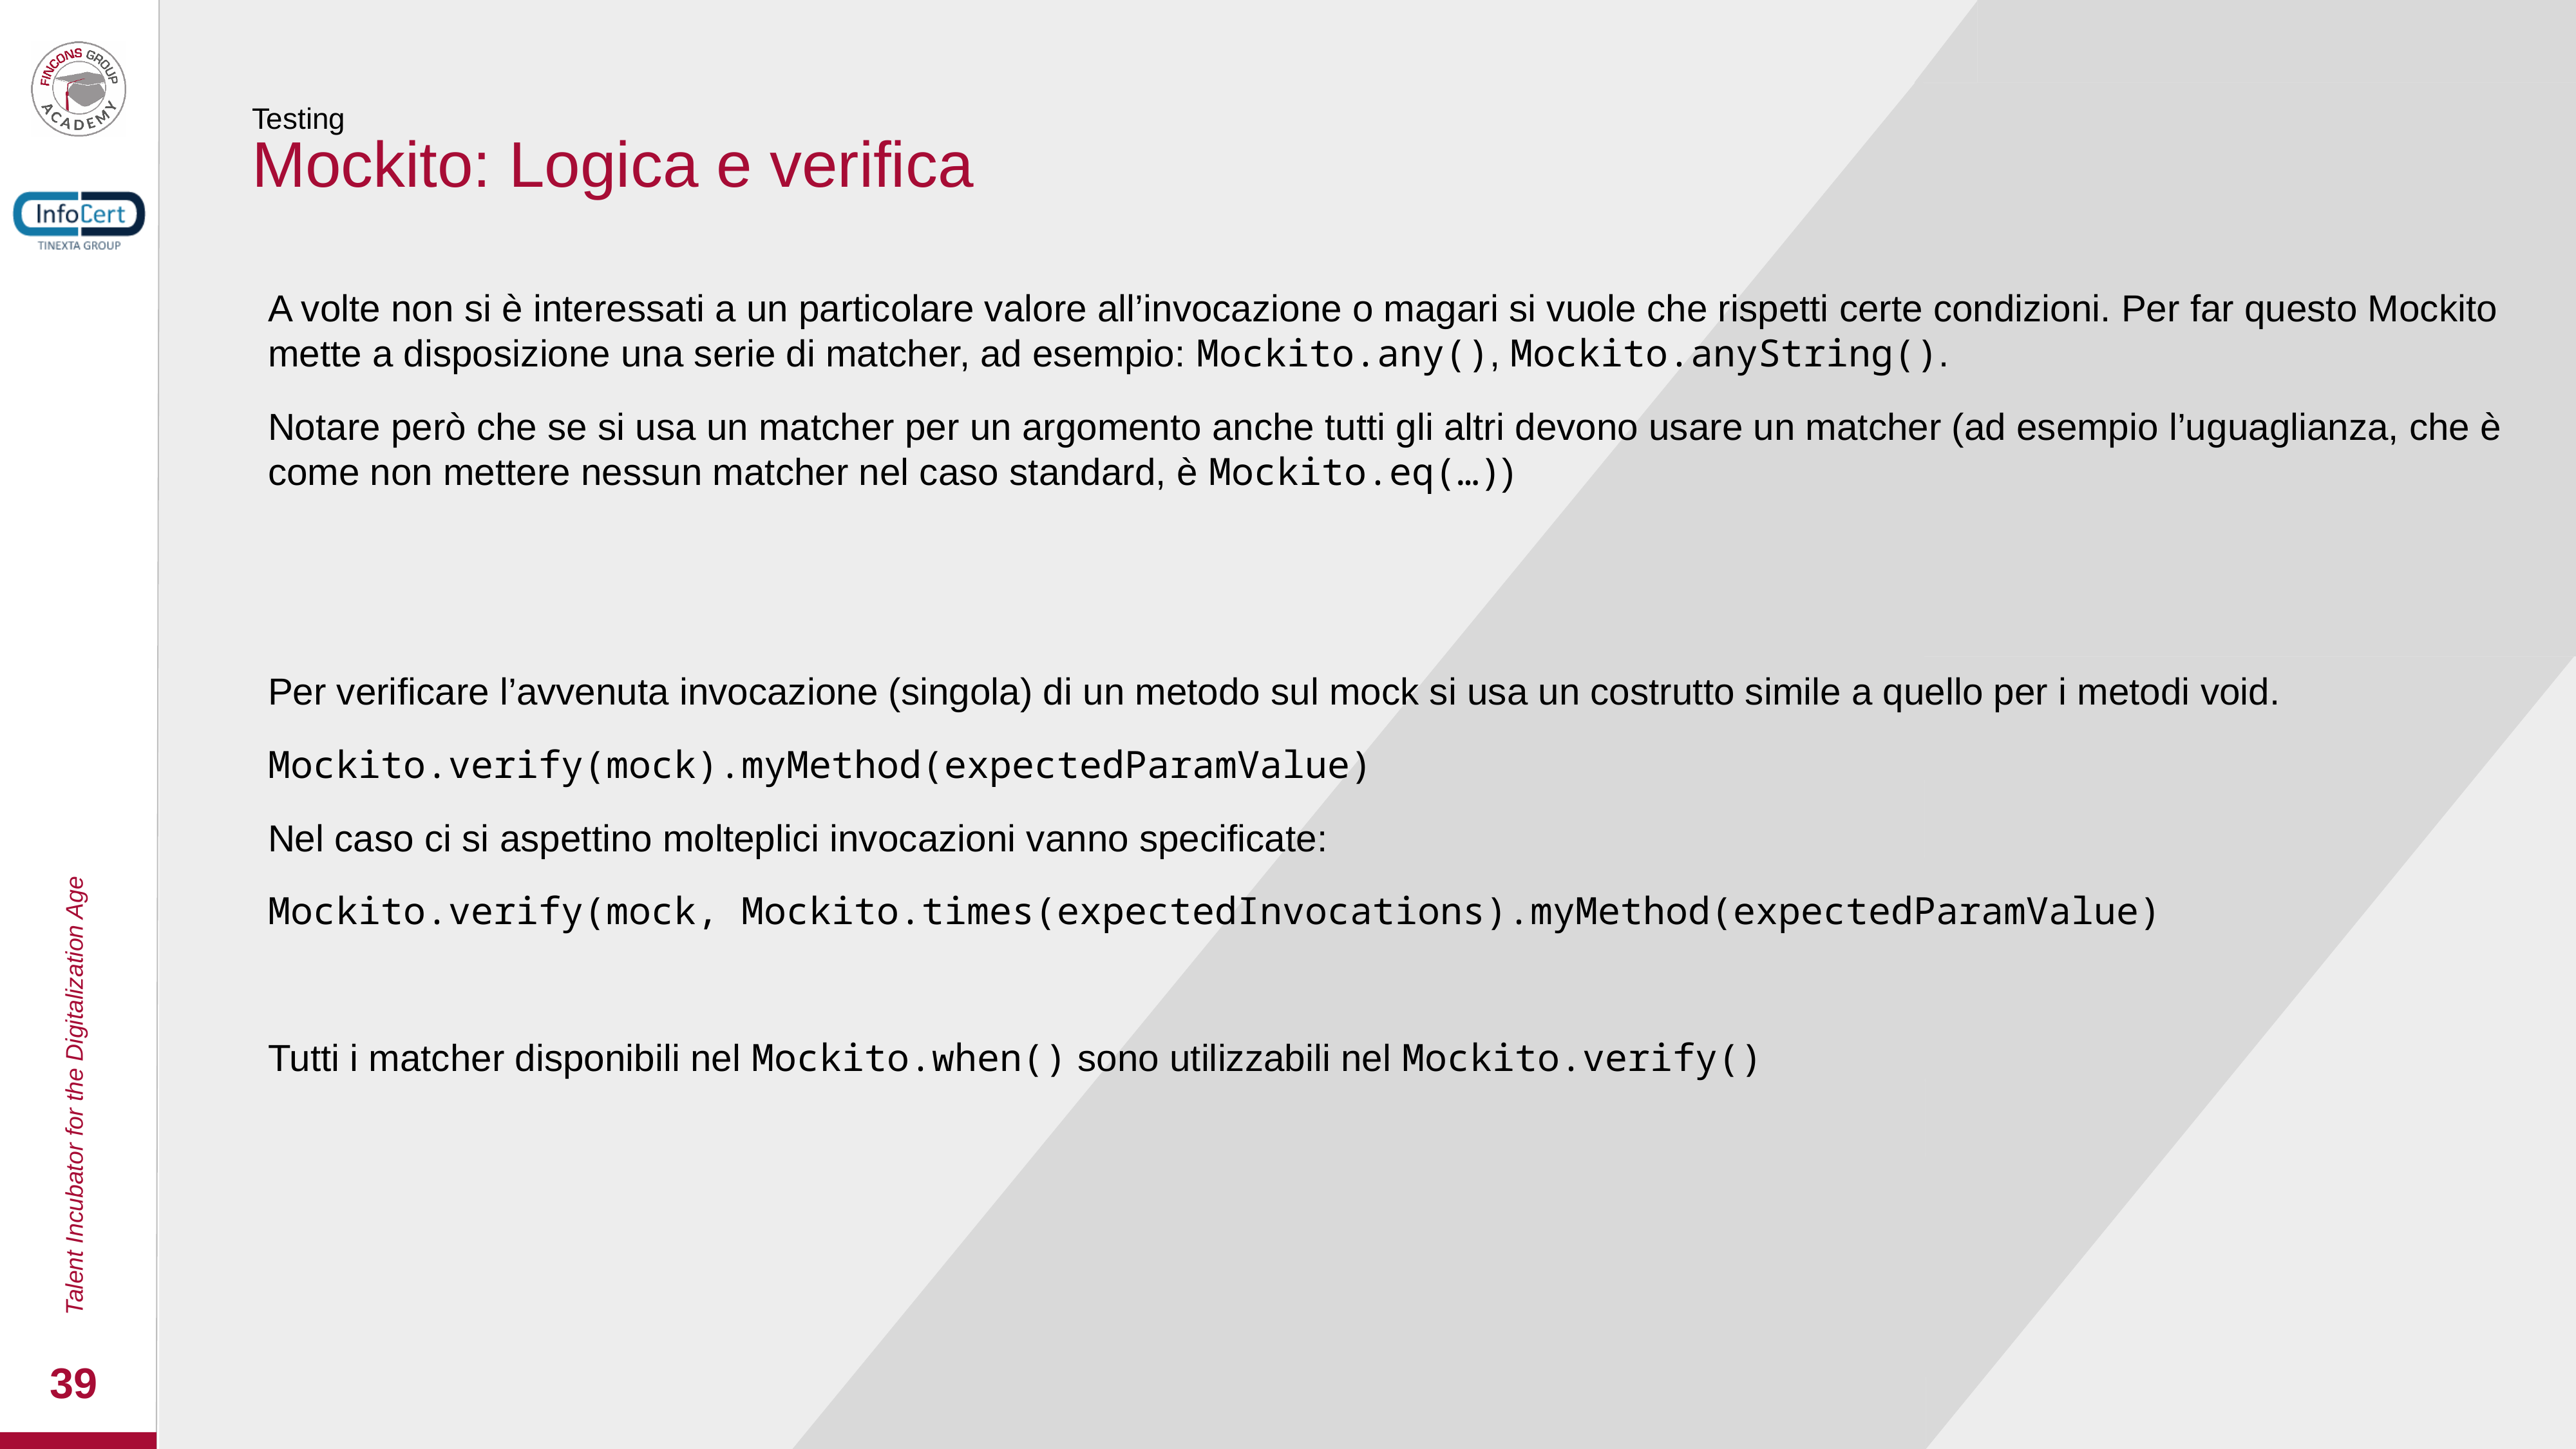

Testing
Mockito: Logica e verifica

A volte non si è interessati a un particolare valore all’invocazione o magari si vuole che rispetti certe condizioni. Per far questo Mockito mette a disposizione una serie di matcher, ad esempio: Mockito.any(), Mockito.anyString().
Notare però che se si usa un matcher per un argomento anche tutti gli altri devono usare un matcher (ad esempio l’uguaglianza, che è come non mettere nessun matcher nel caso standard, è Mockito.eq(…))

Per verificare l’avvenuta invocazione (singola) di un metodo sul mock si usa un costrutto simile a quello per i metodi void.
Mockito.verify(mock).myMethod(expectedParamValue)
Nel caso ci si aspettino molteplici invocazioni vanno specificate:
Mockito.verify(mock, Mockito.times(expectedInvocations).myMethod(expectedParamValue)

Tutti i matcher disponibili nel Mockito.when() sono utilizzabili nel Mockito.verify()